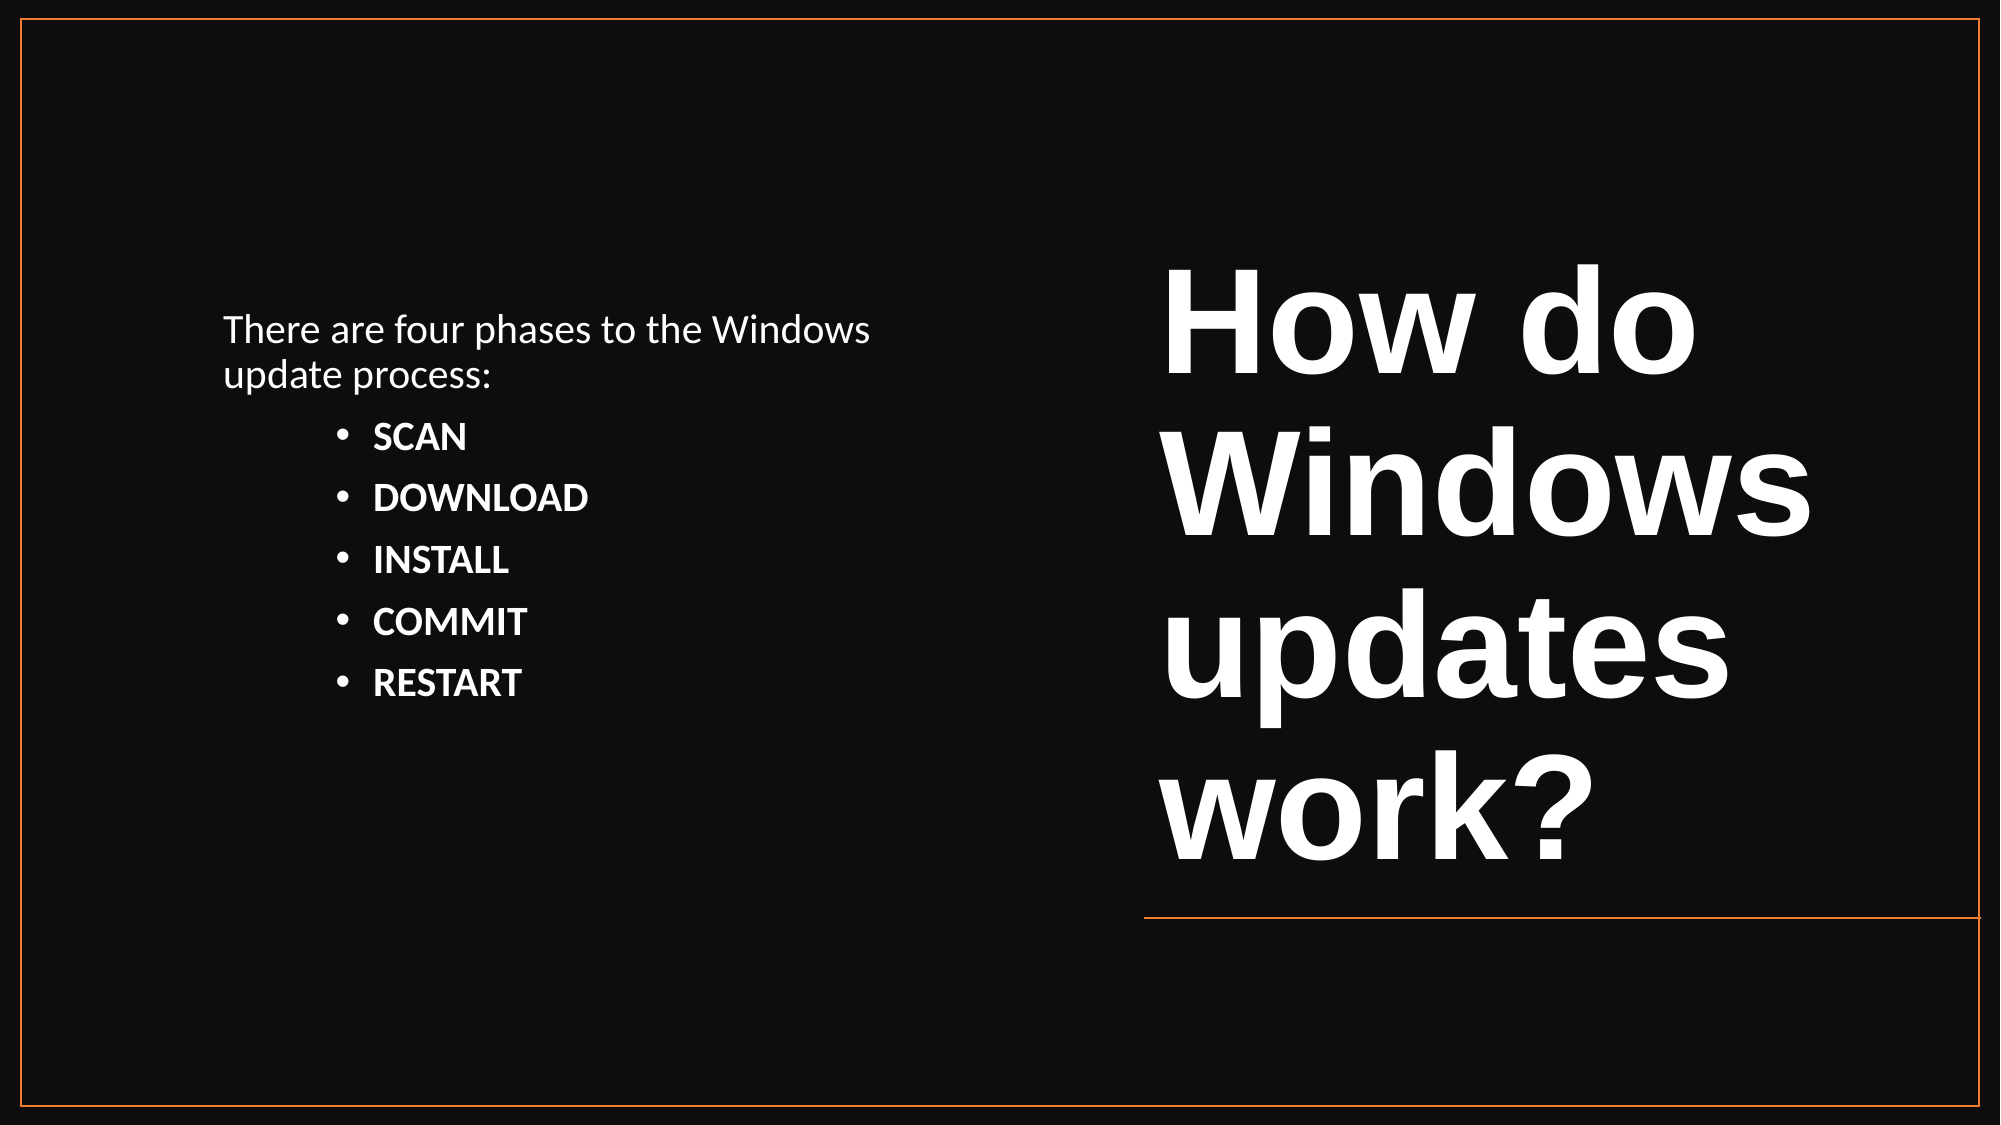

# How do Windows updates work?
There are four phases to the Windows update process:
Scan
Download
Install
Commit
restart